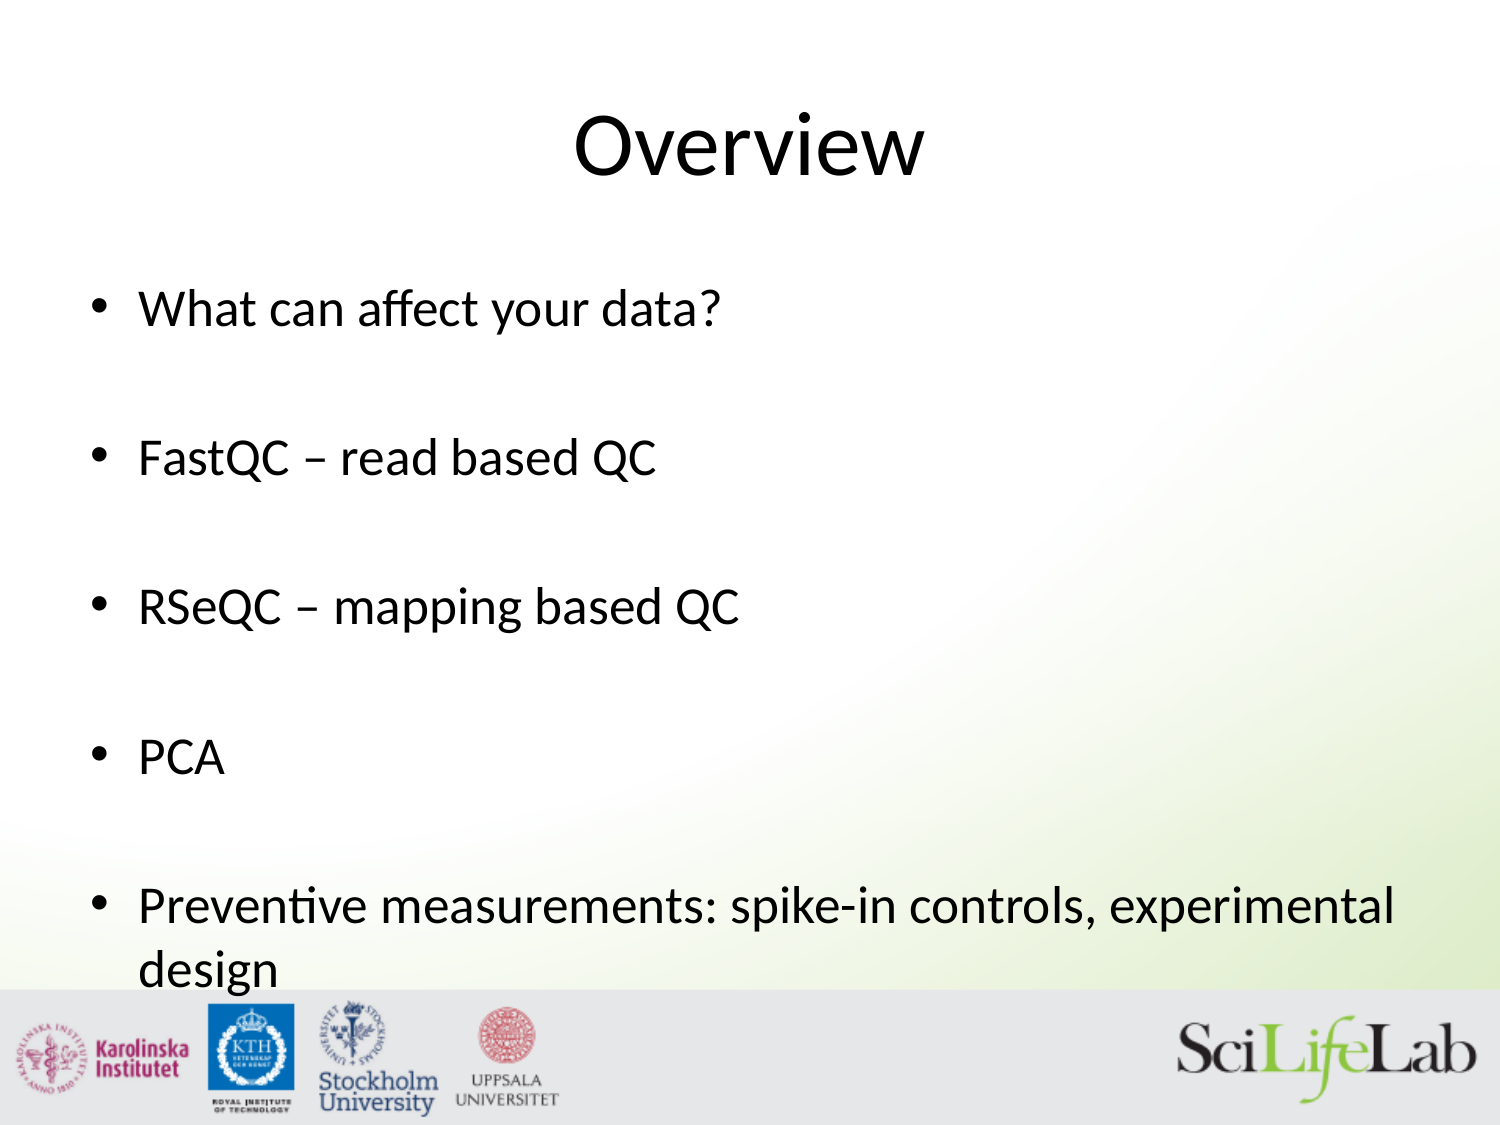

# Overview
What can affect your data?

FastQC – read based QC

RSeQC – mapping based QC

PCA

Preventive measurements: spike-in controls, experimental design